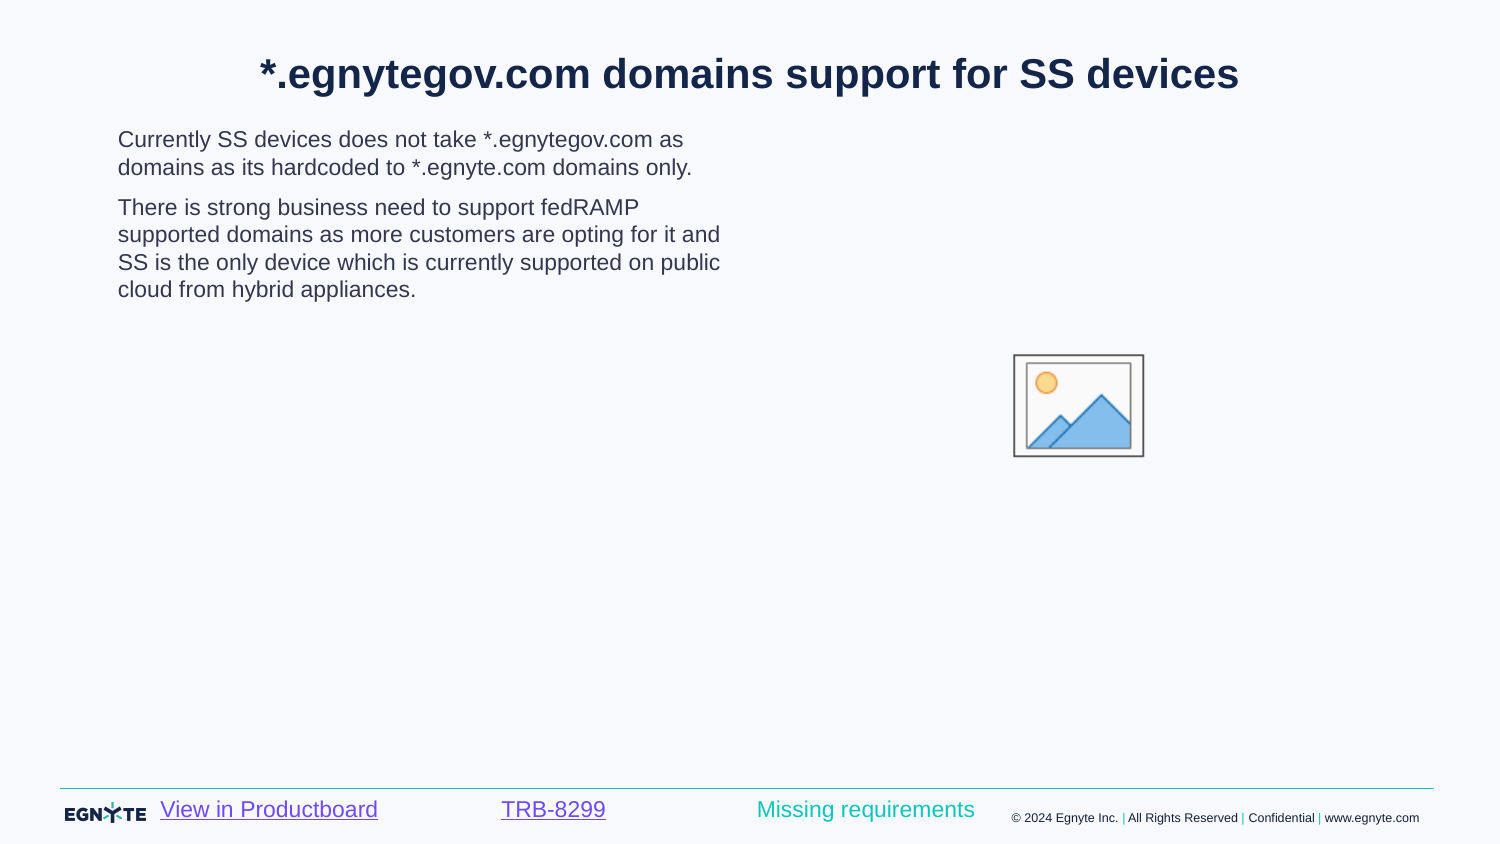

# *.egnytegov.com domains support for SS devices
Currently SS devices does not take *.egnytegov.com as domains as its hardcoded to *.egnyte.com domains only.
There is strong business need to support fedRAMP supported domains as more customers are opting for it and SS is the only device which is currently supported on public cloud from hybrid appliances.

Missing requirements
TRB-8299
View in Productboard